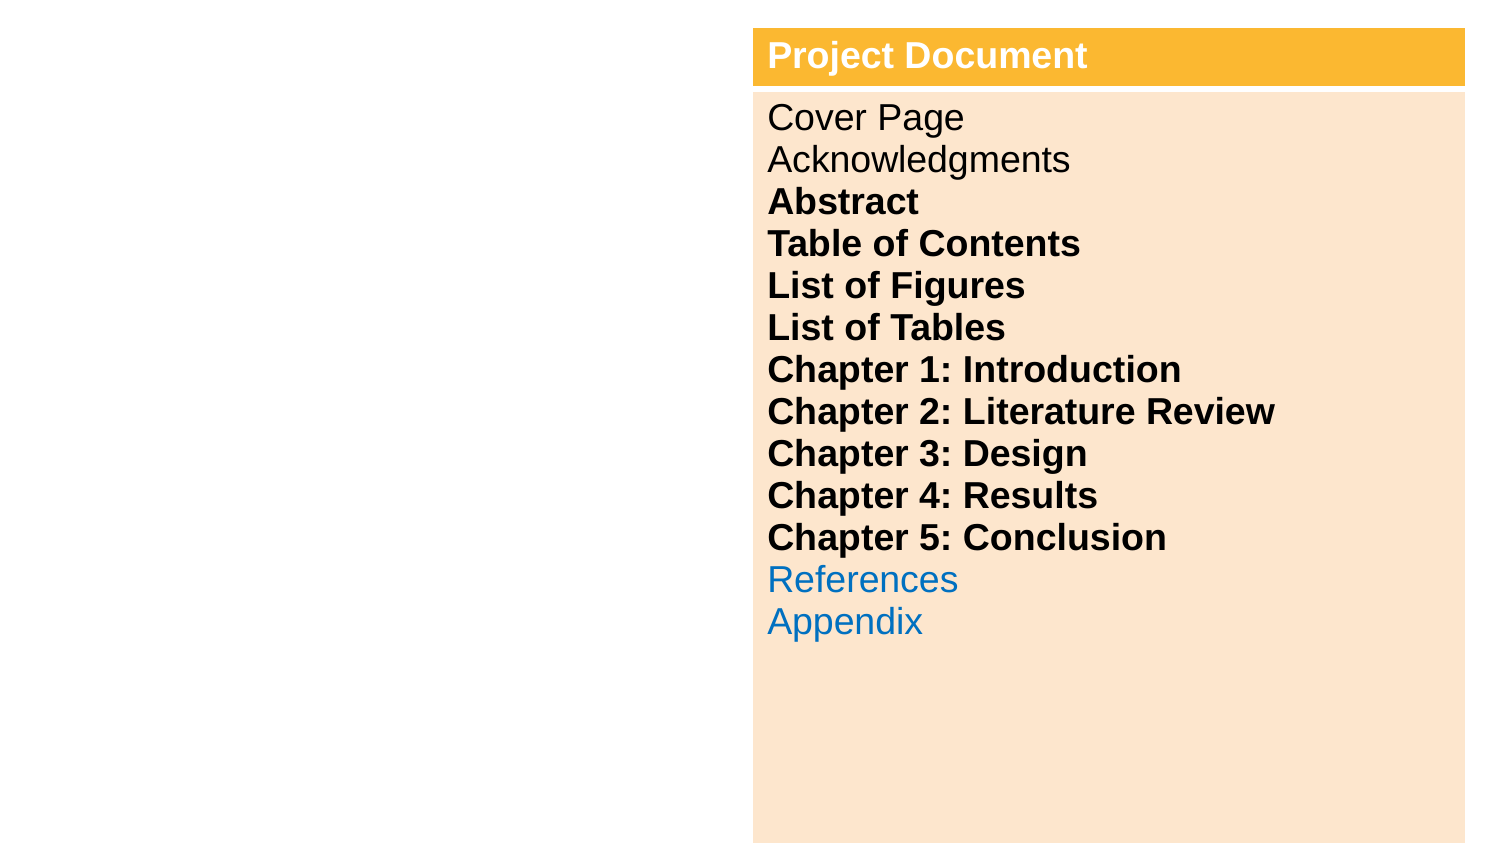

| Project Document |
| --- |
| Cover Page Acknowledgments Abstract Table of Contents List of Figures List of Tables Chapter 1: Introduction Chapter 2: Literature Review Chapter 3: Design Chapter 4: Results Chapter 5: Conclusion References Appendix |